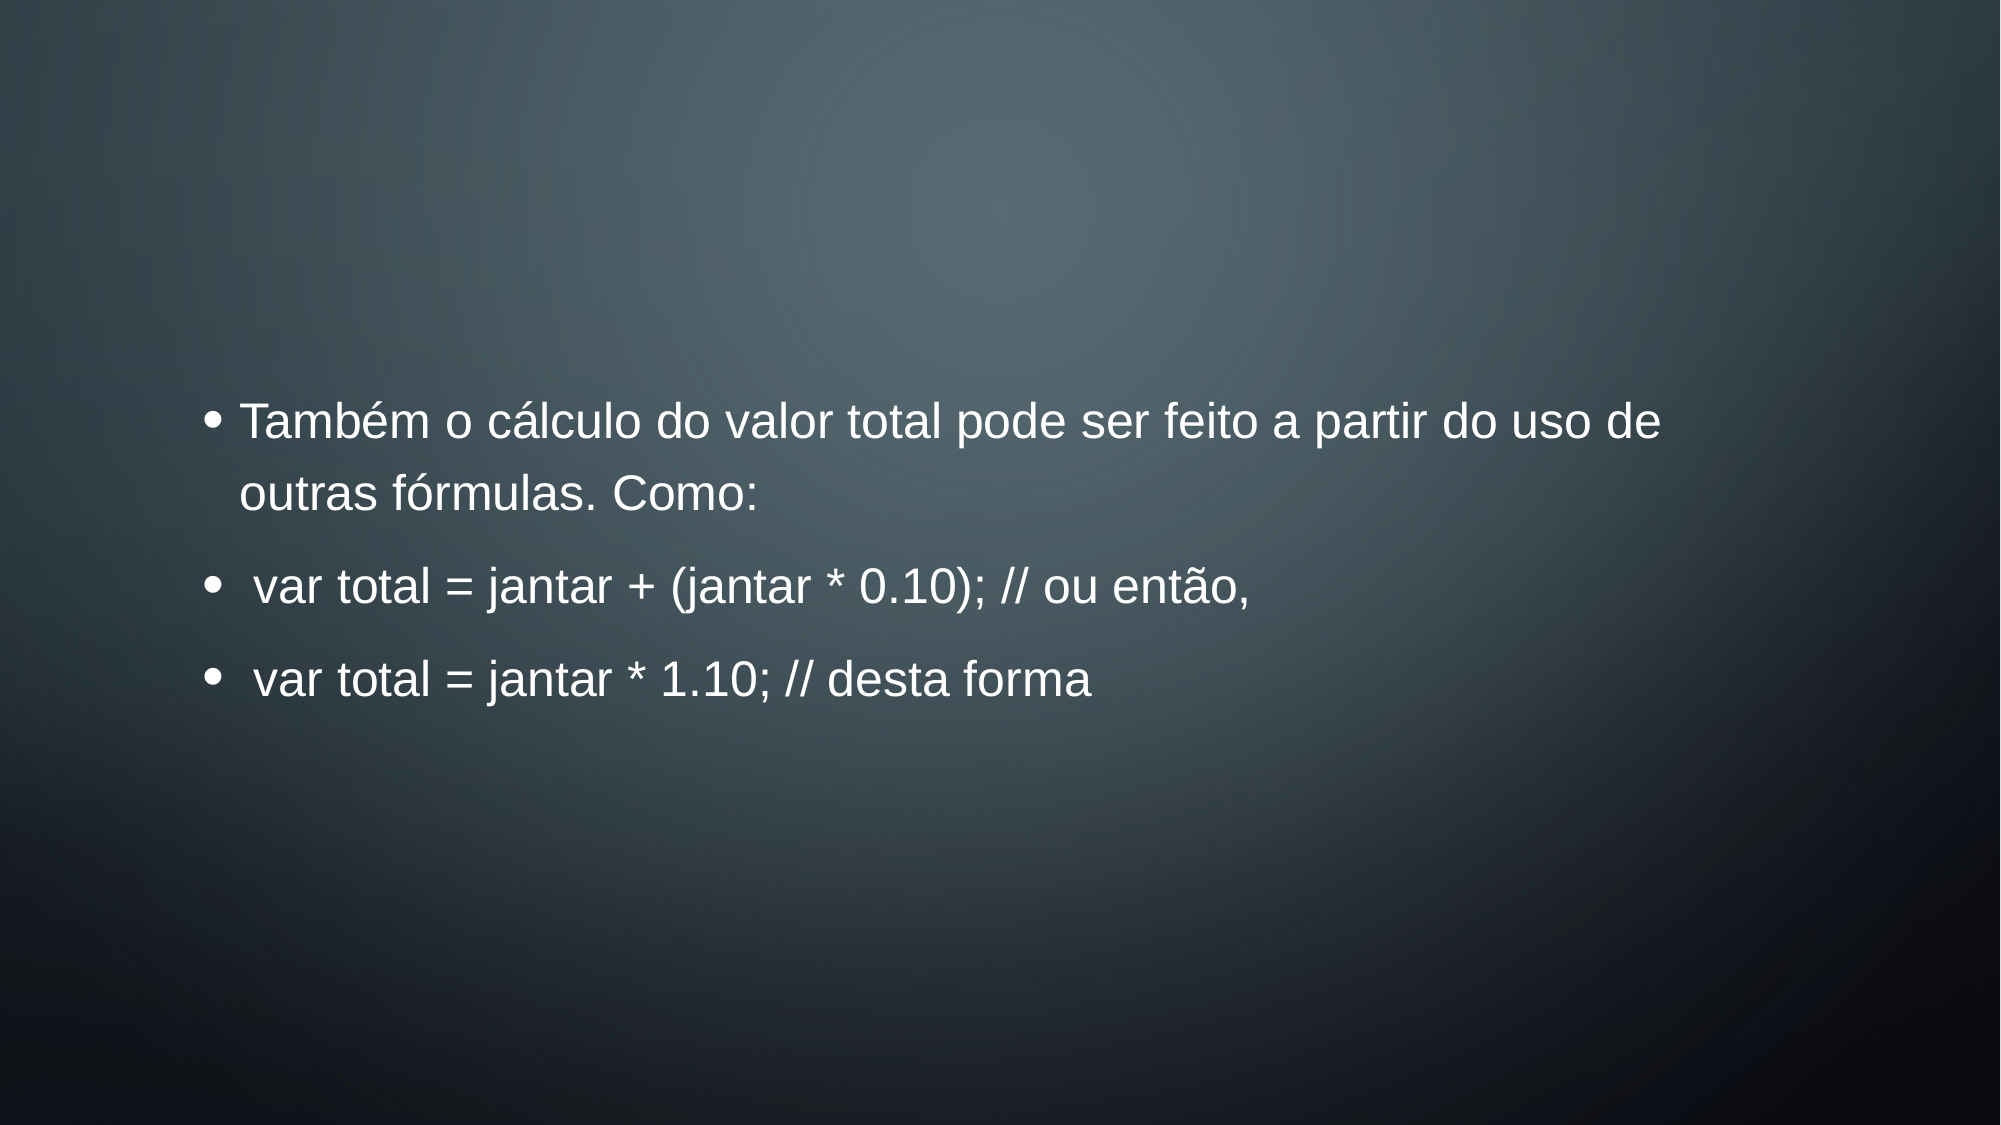

Também o cálculo do valor total pode ser feito a partir do uso de outras fórmulas. Como:
 var total = jantar + (jantar * 0.10); // ou então,
 var total = jantar * 1.10; // desta forma